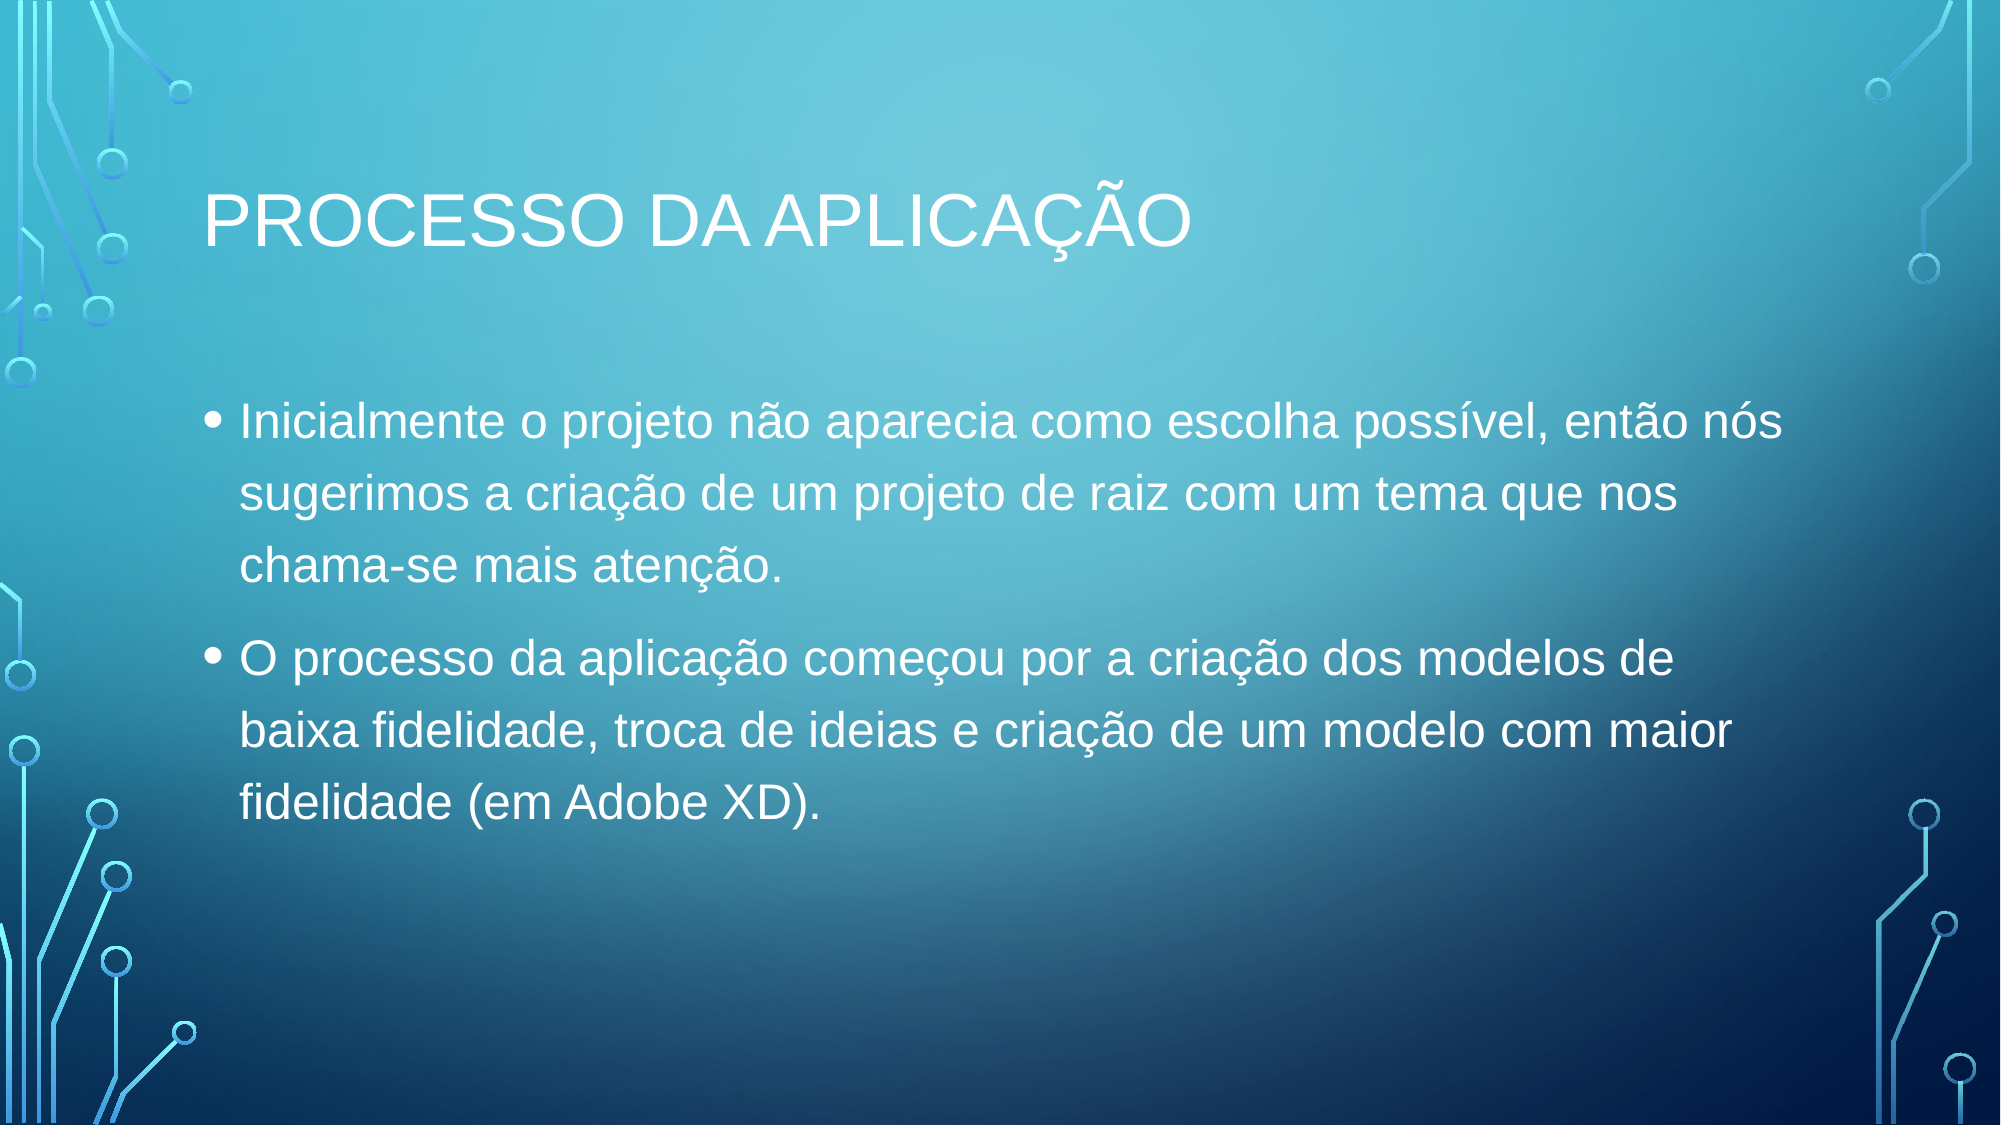

# Processo da aplicação
Inicialmente o projeto não aparecia como escolha possível, então nós sugerimos a criação de um projeto de raiz com um tema que nos chama-se mais atenção.
O processo da aplicação começou por a criação dos modelos de baixa fidelidade, troca de ideias e criação de um modelo com maior fidelidade (em Adobe XD).